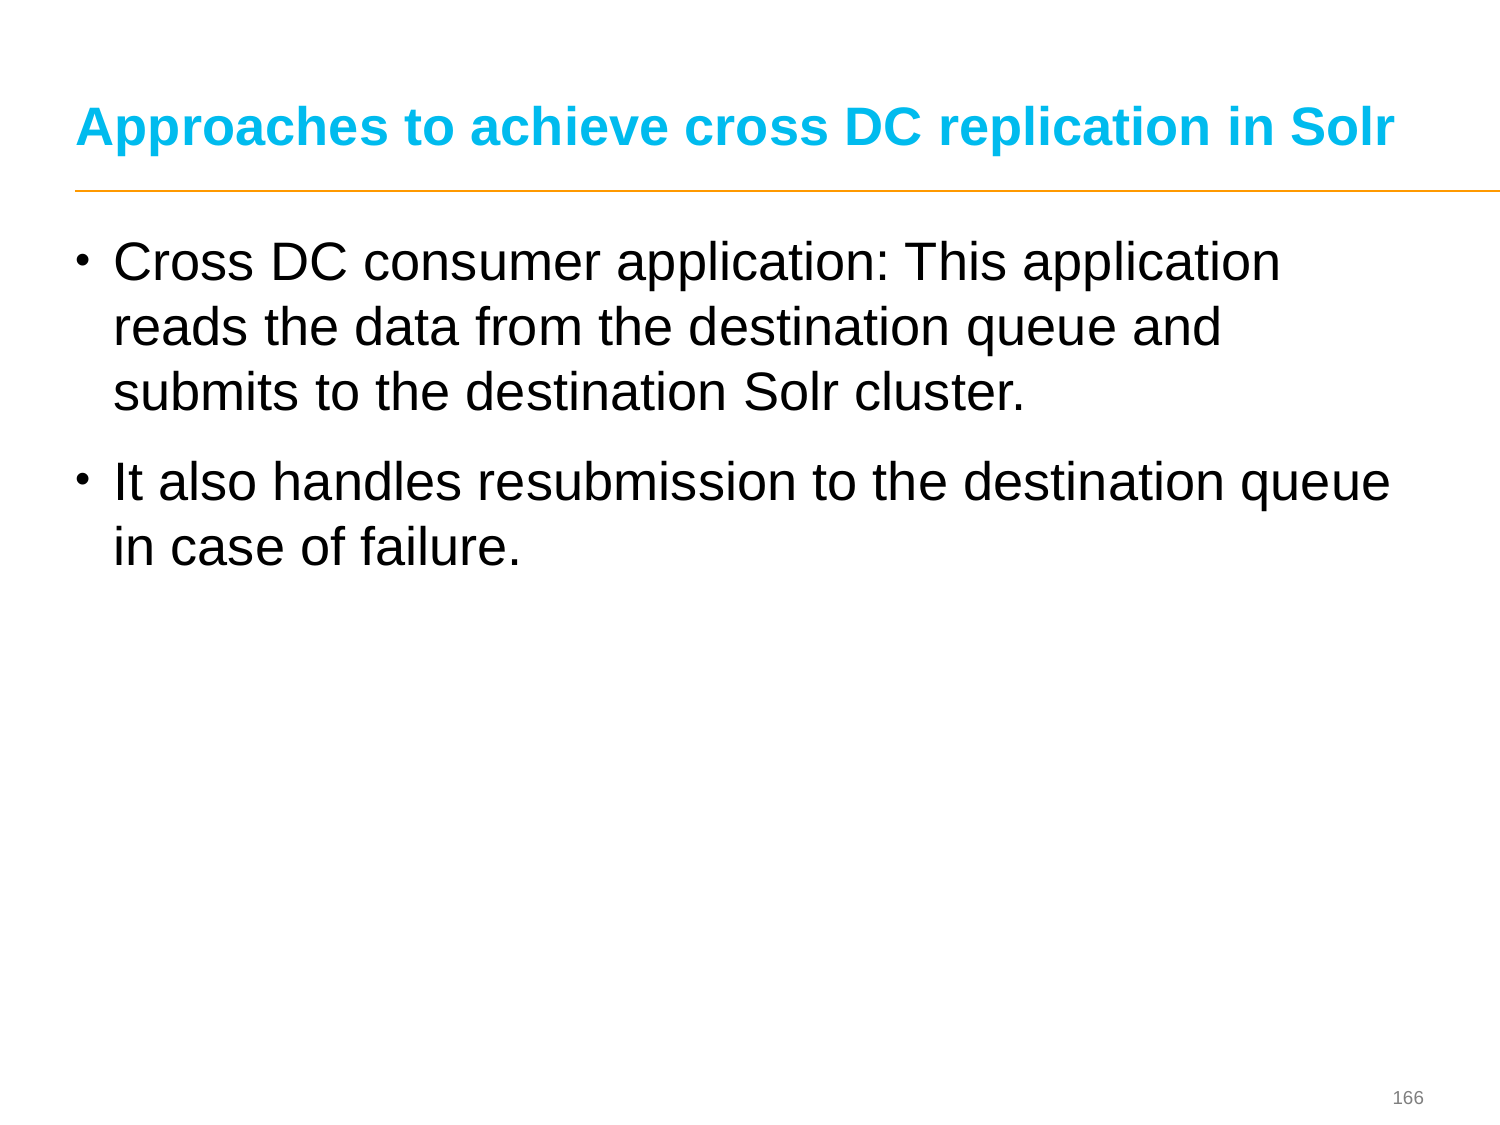

# Approaches to achieve cross DC replication in Solr
Cross DC consumer application: This application reads the data from the destination queue and submits to the destination Solr cluster.
It also handles resubmission to the destination queue in case of failure.